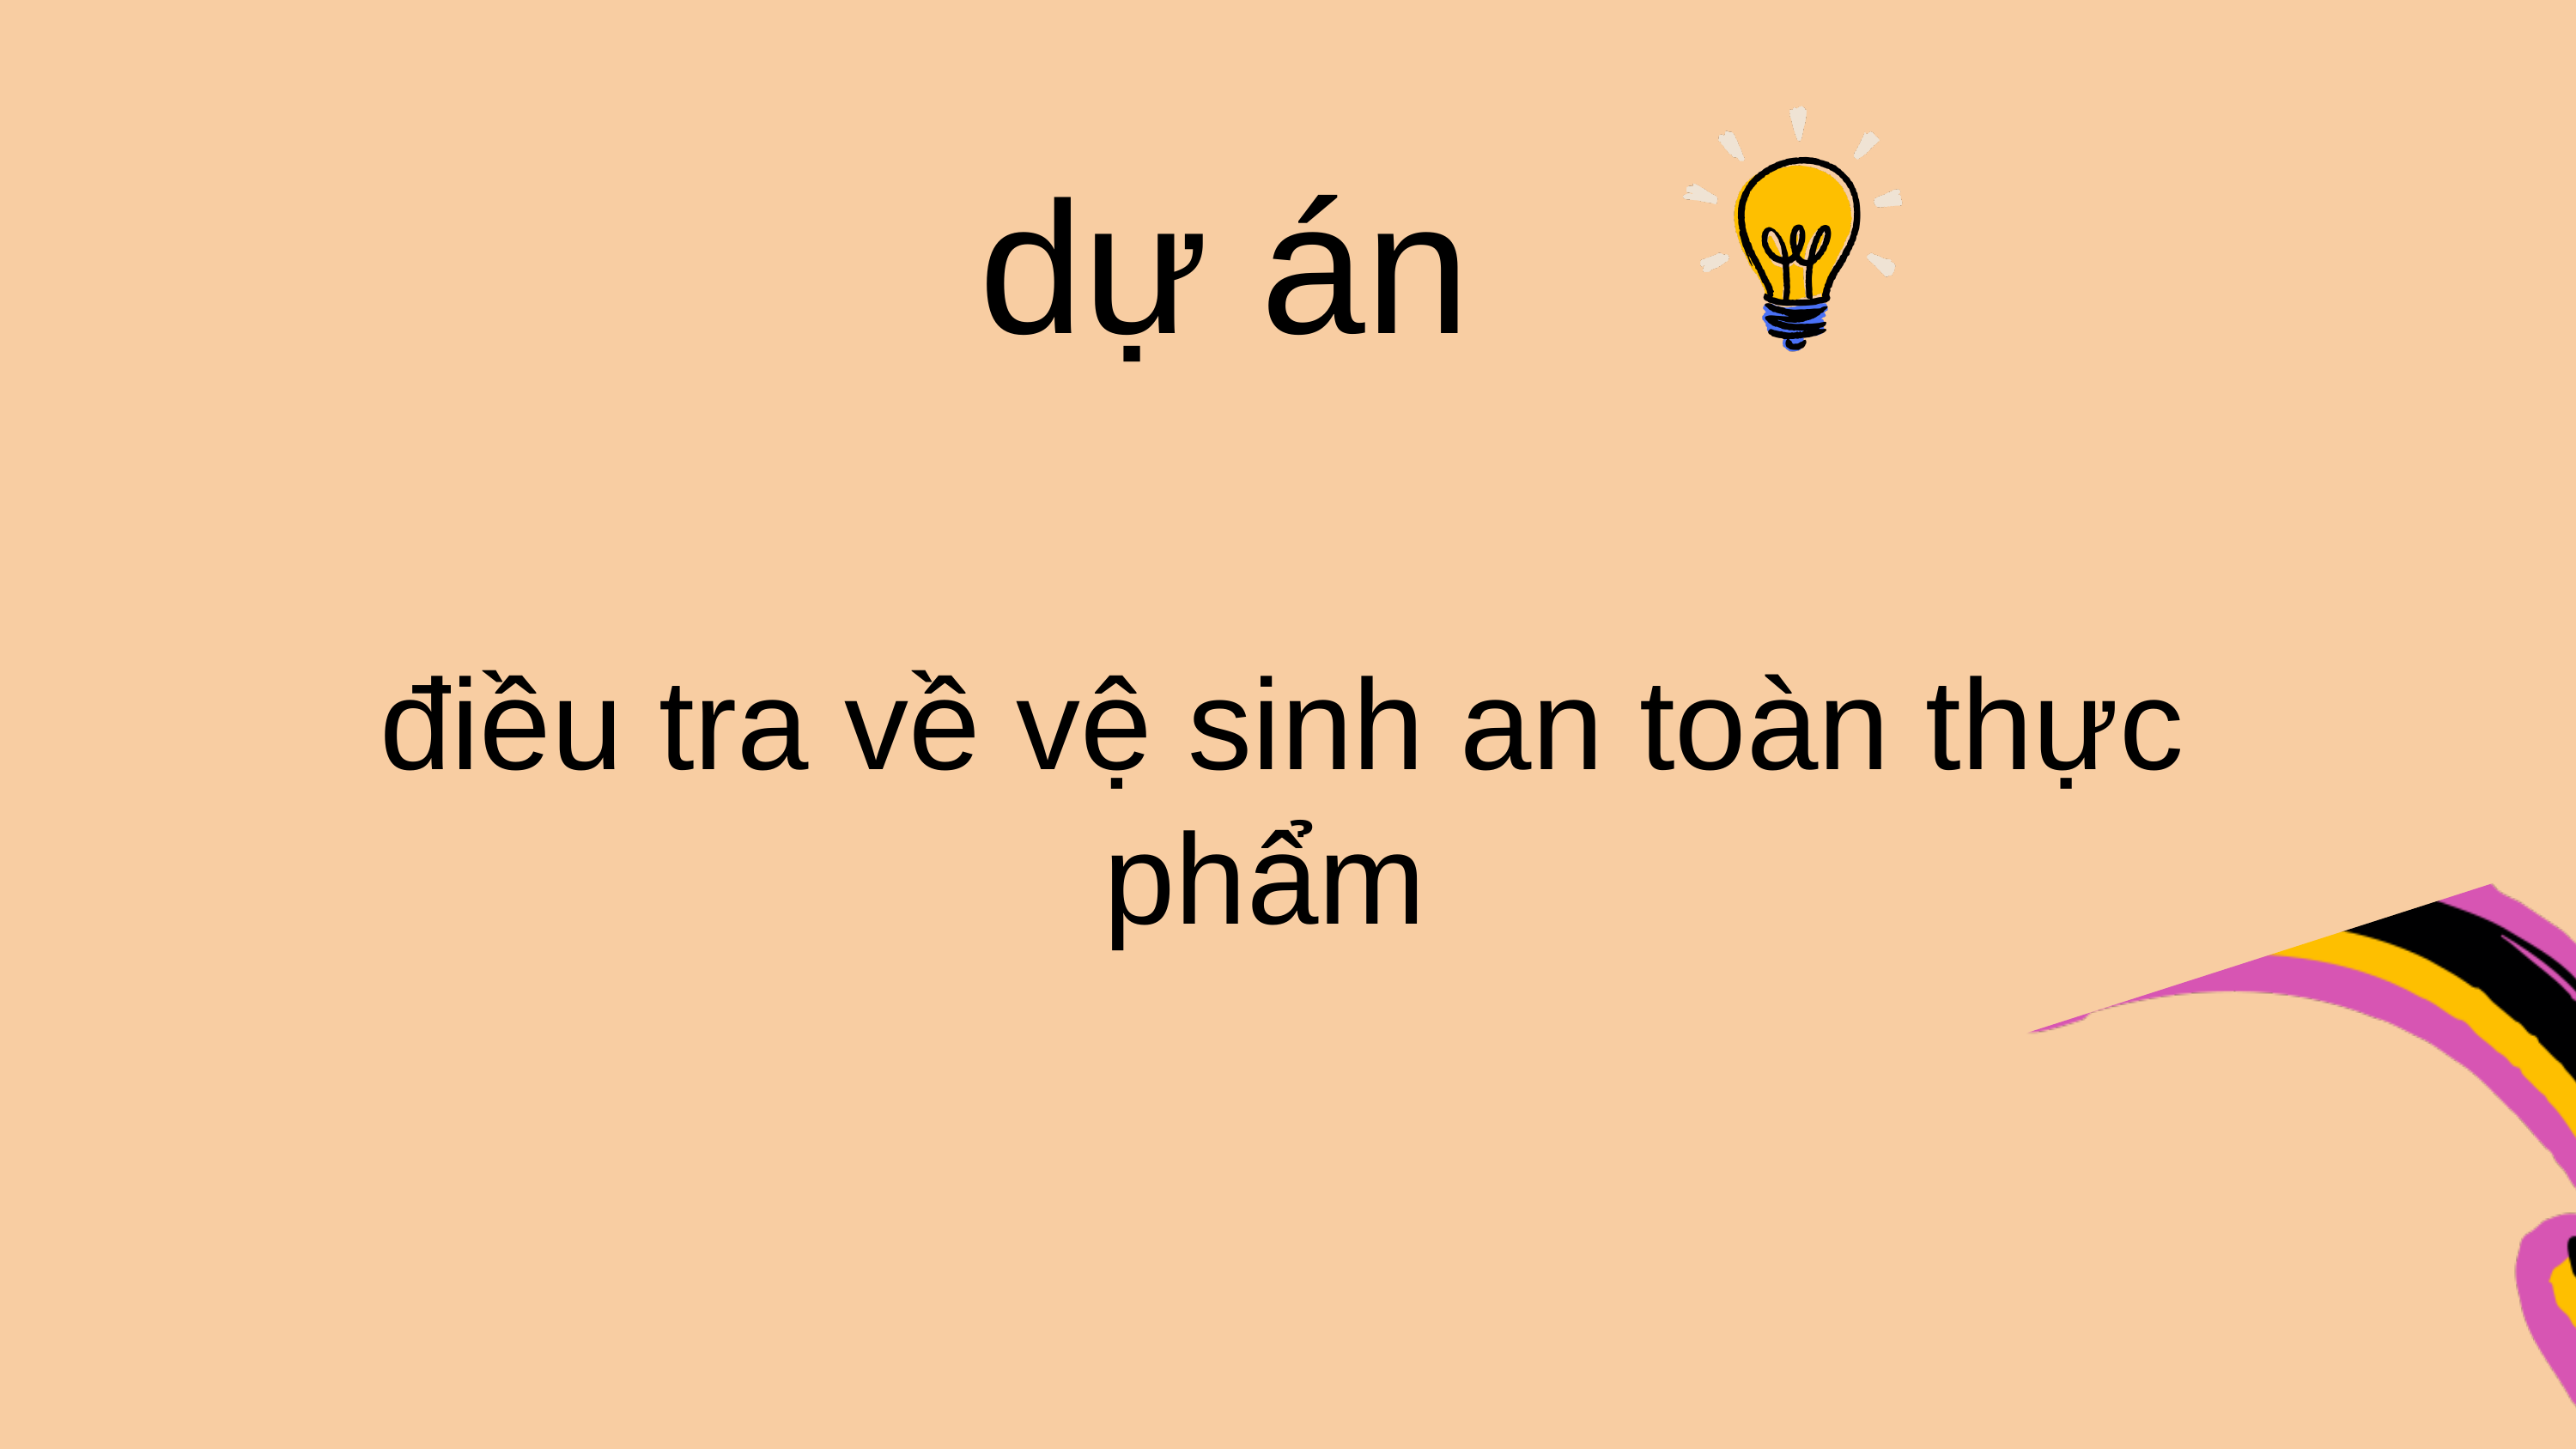

dự án

 điều tra về vệ sinh an toàn thực phẩm